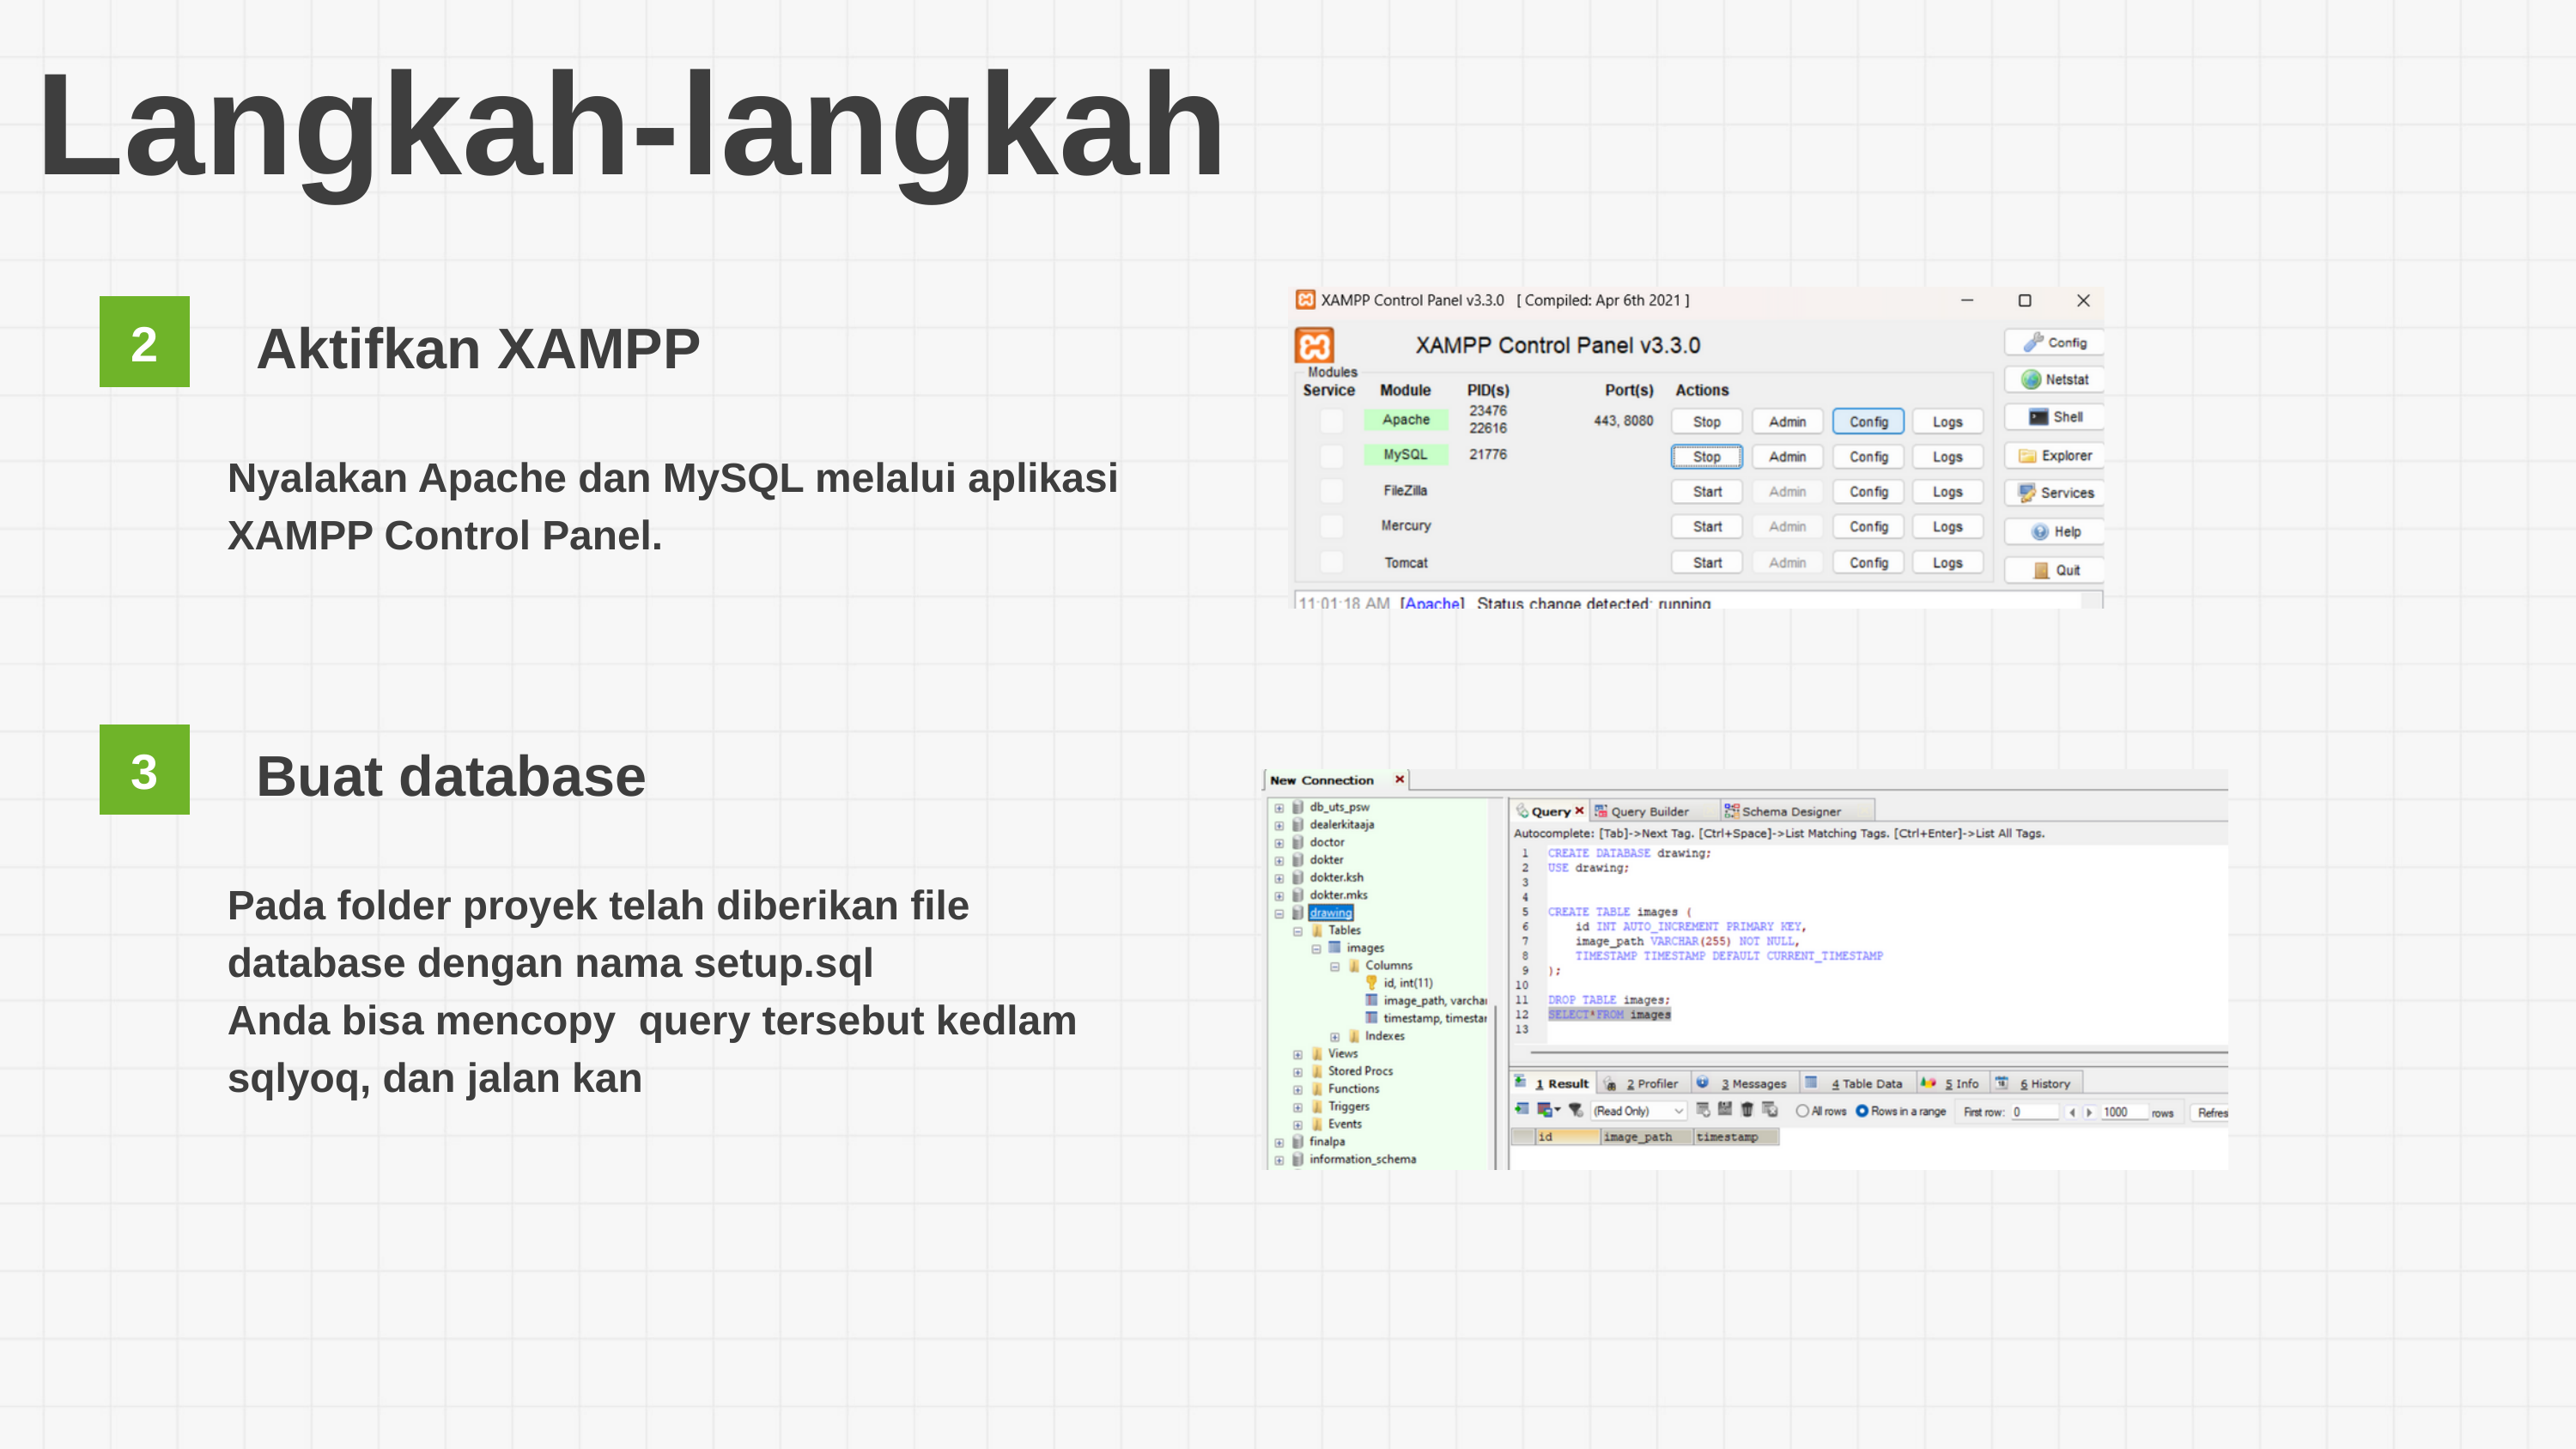

Langkah-langkah

2
Aktifkan XAMPP
Nyalakan Apache dan MySQL melalui aplikasi
XAMPP Control Panel.

3
Buat database

Pada folder proyek telah diberikan file database dengan nama setup.sql
Anda bisa mencopy  query tersebut kedlam sqlyoq, dan jalan kan